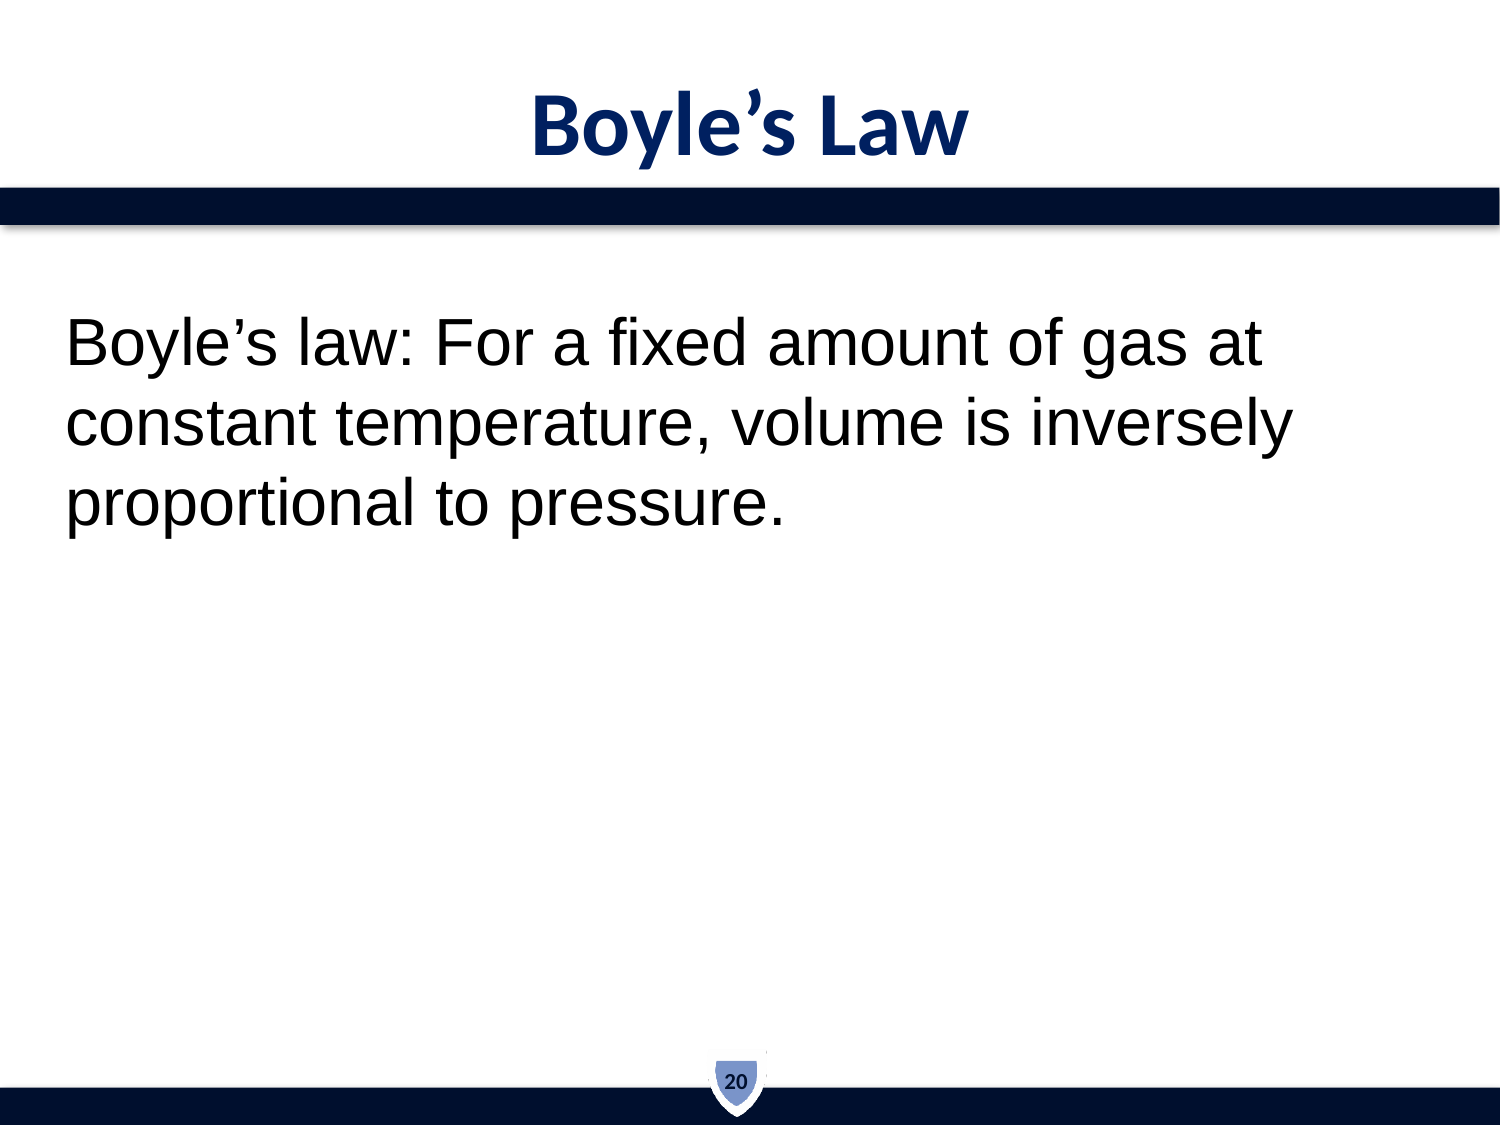

# Boyle’s Law

Boyle’s law: For a fixed amount of gas at constant temperature, volume is inversely proportional to pressure.
20